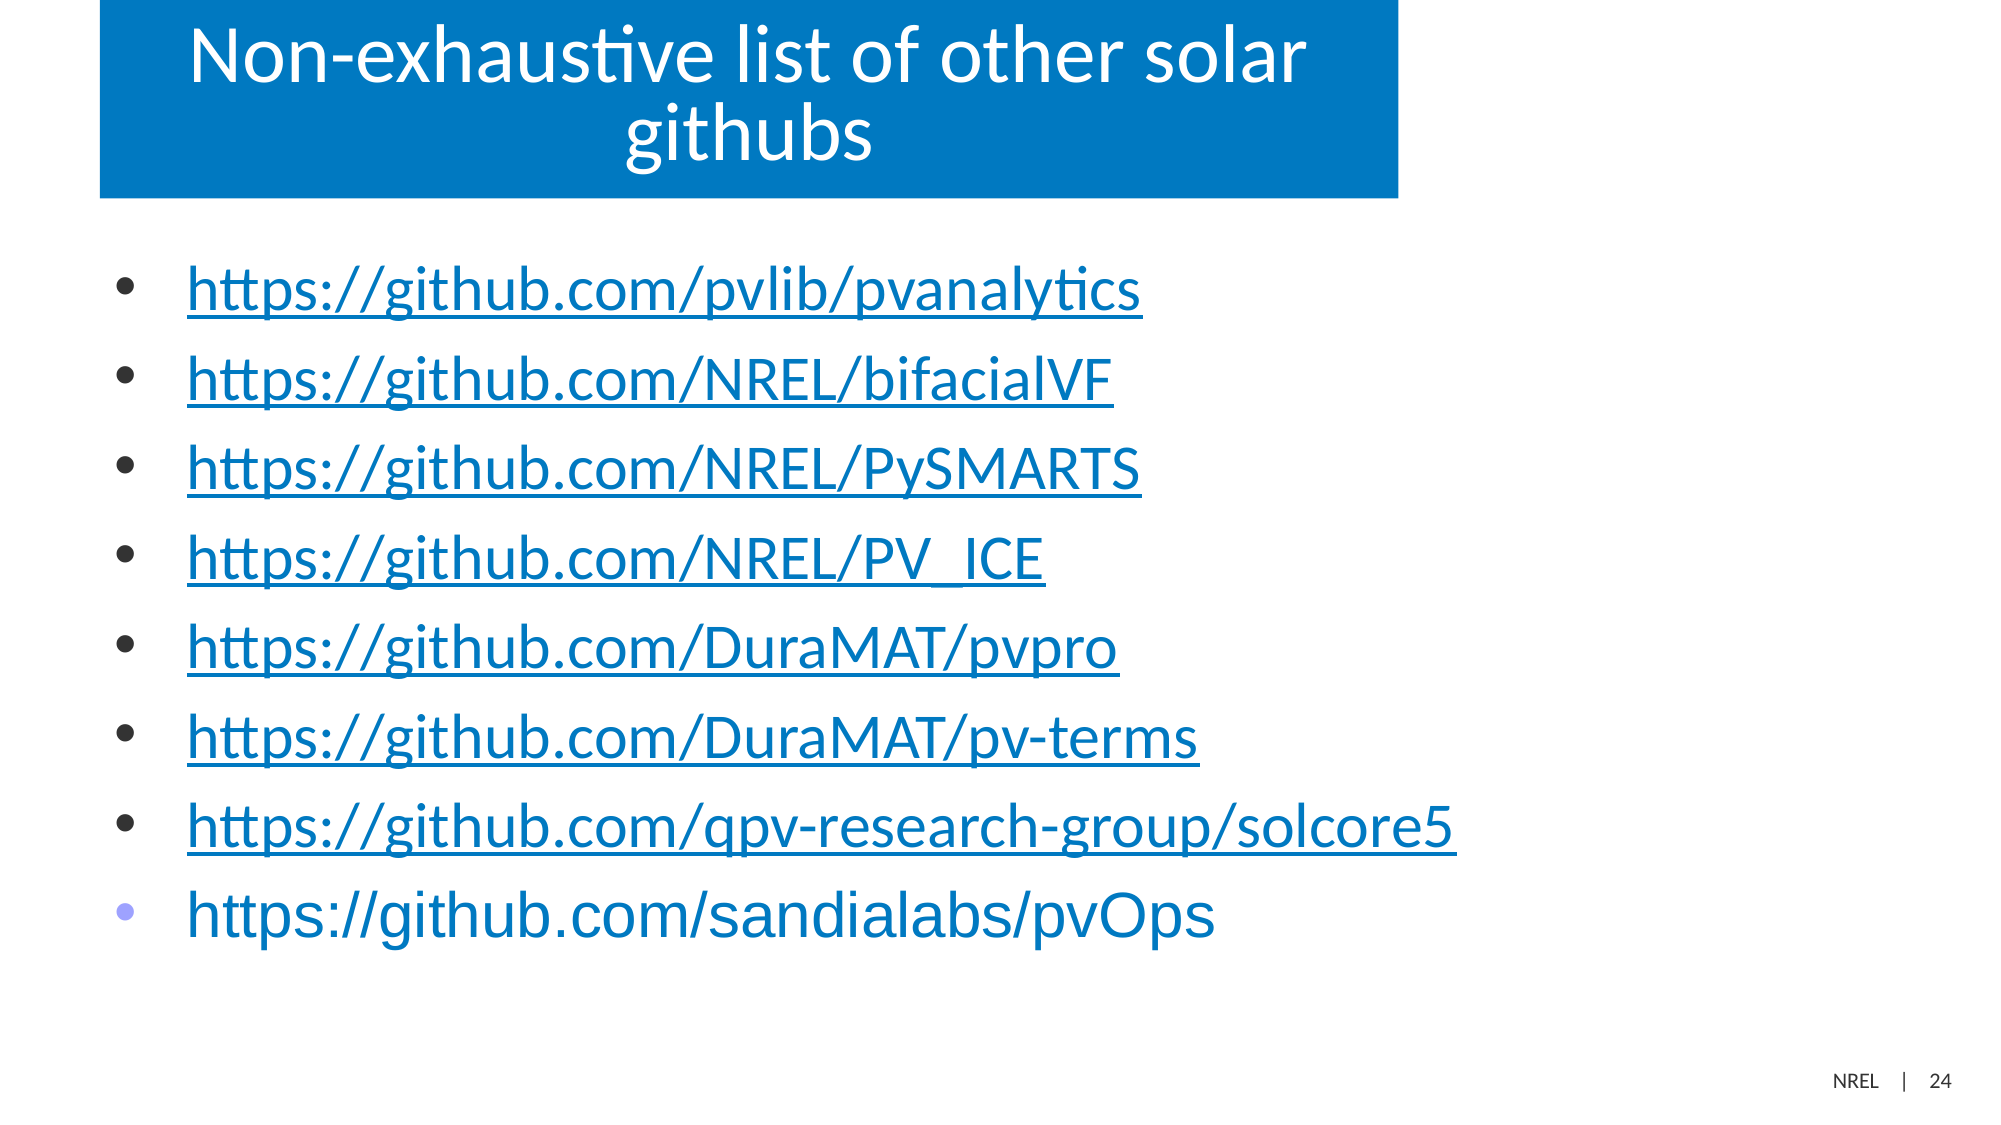

# Non-exhaustive list of other solar githubs
https://github.com/pvlib/pvanalytics
https://github.com/NREL/bifacialVF
https://github.com/NREL/PySMARTS
https://github.com/NREL/PV_ICE
https://github.com/DuraMAT/pvpro
https://github.com/DuraMAT/pv-terms
https://github.com/qpv-research-group/solcore5
https://github.com/sandialabs/pvOps